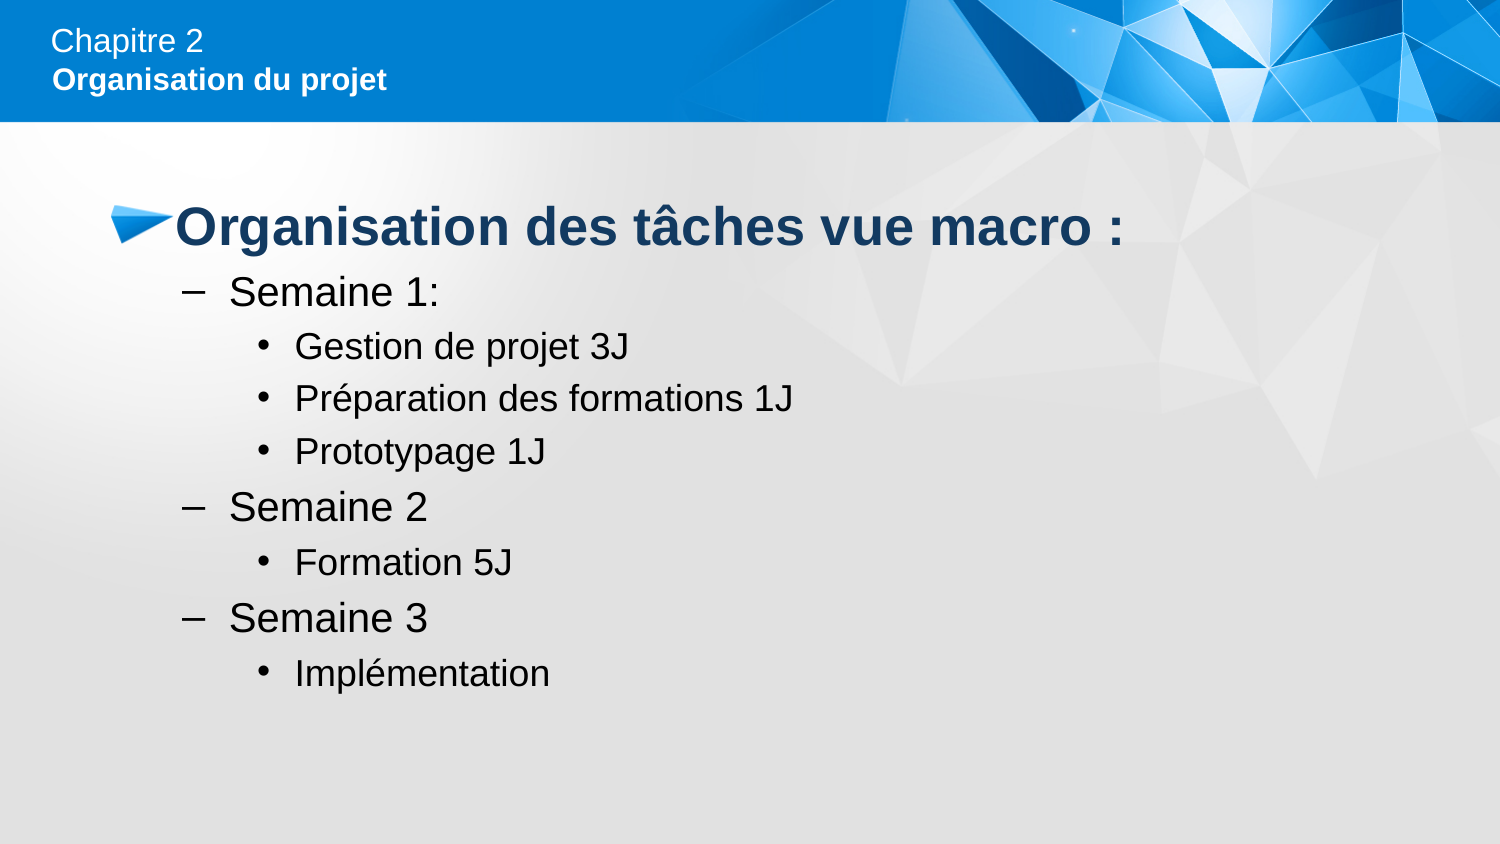

# Chapitre 2
Organisation du projet
Organisation des tâches vue macro :
Semaine 1:
Gestion de projet 3J
Préparation des formations 1J
Prototypage 1J
Semaine 2
Formation 5J
Semaine 3
Implémentation